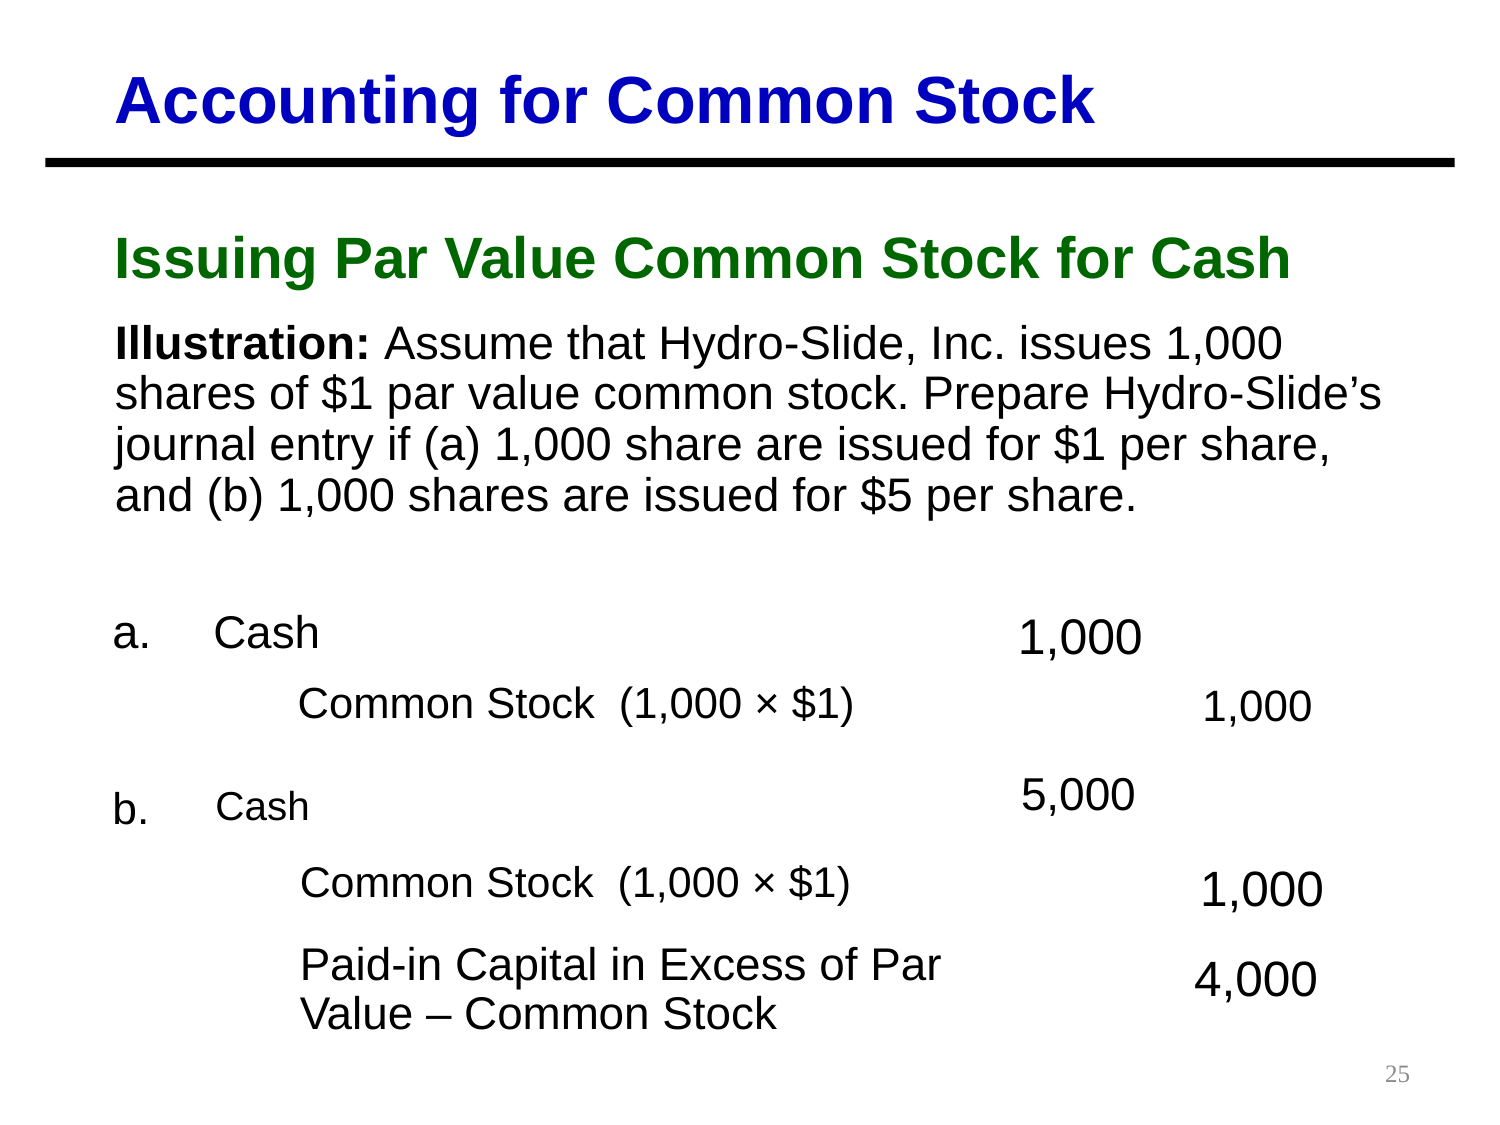

Accounting for Common Stock

Issuing Par Value Common Stock for Cash
Illustration: Assume that Hydro-Slide, Inc. issues 1,000 shares of $1 par value common stock. Prepare Hydro-Slide’s journal entry if (a) 1,000 share are issued for $1 per share, and (b) 1,000 shares are issued for $5 per share.
a.
Cash
  1,000
Common Stock  (1,000 × $1)
1,000
5,000
b.
Cash
Common Stock  (1,000 × $1)
   1,000
Paid-in Capital in Excess of Par Value – Common Stock
  4,000
25